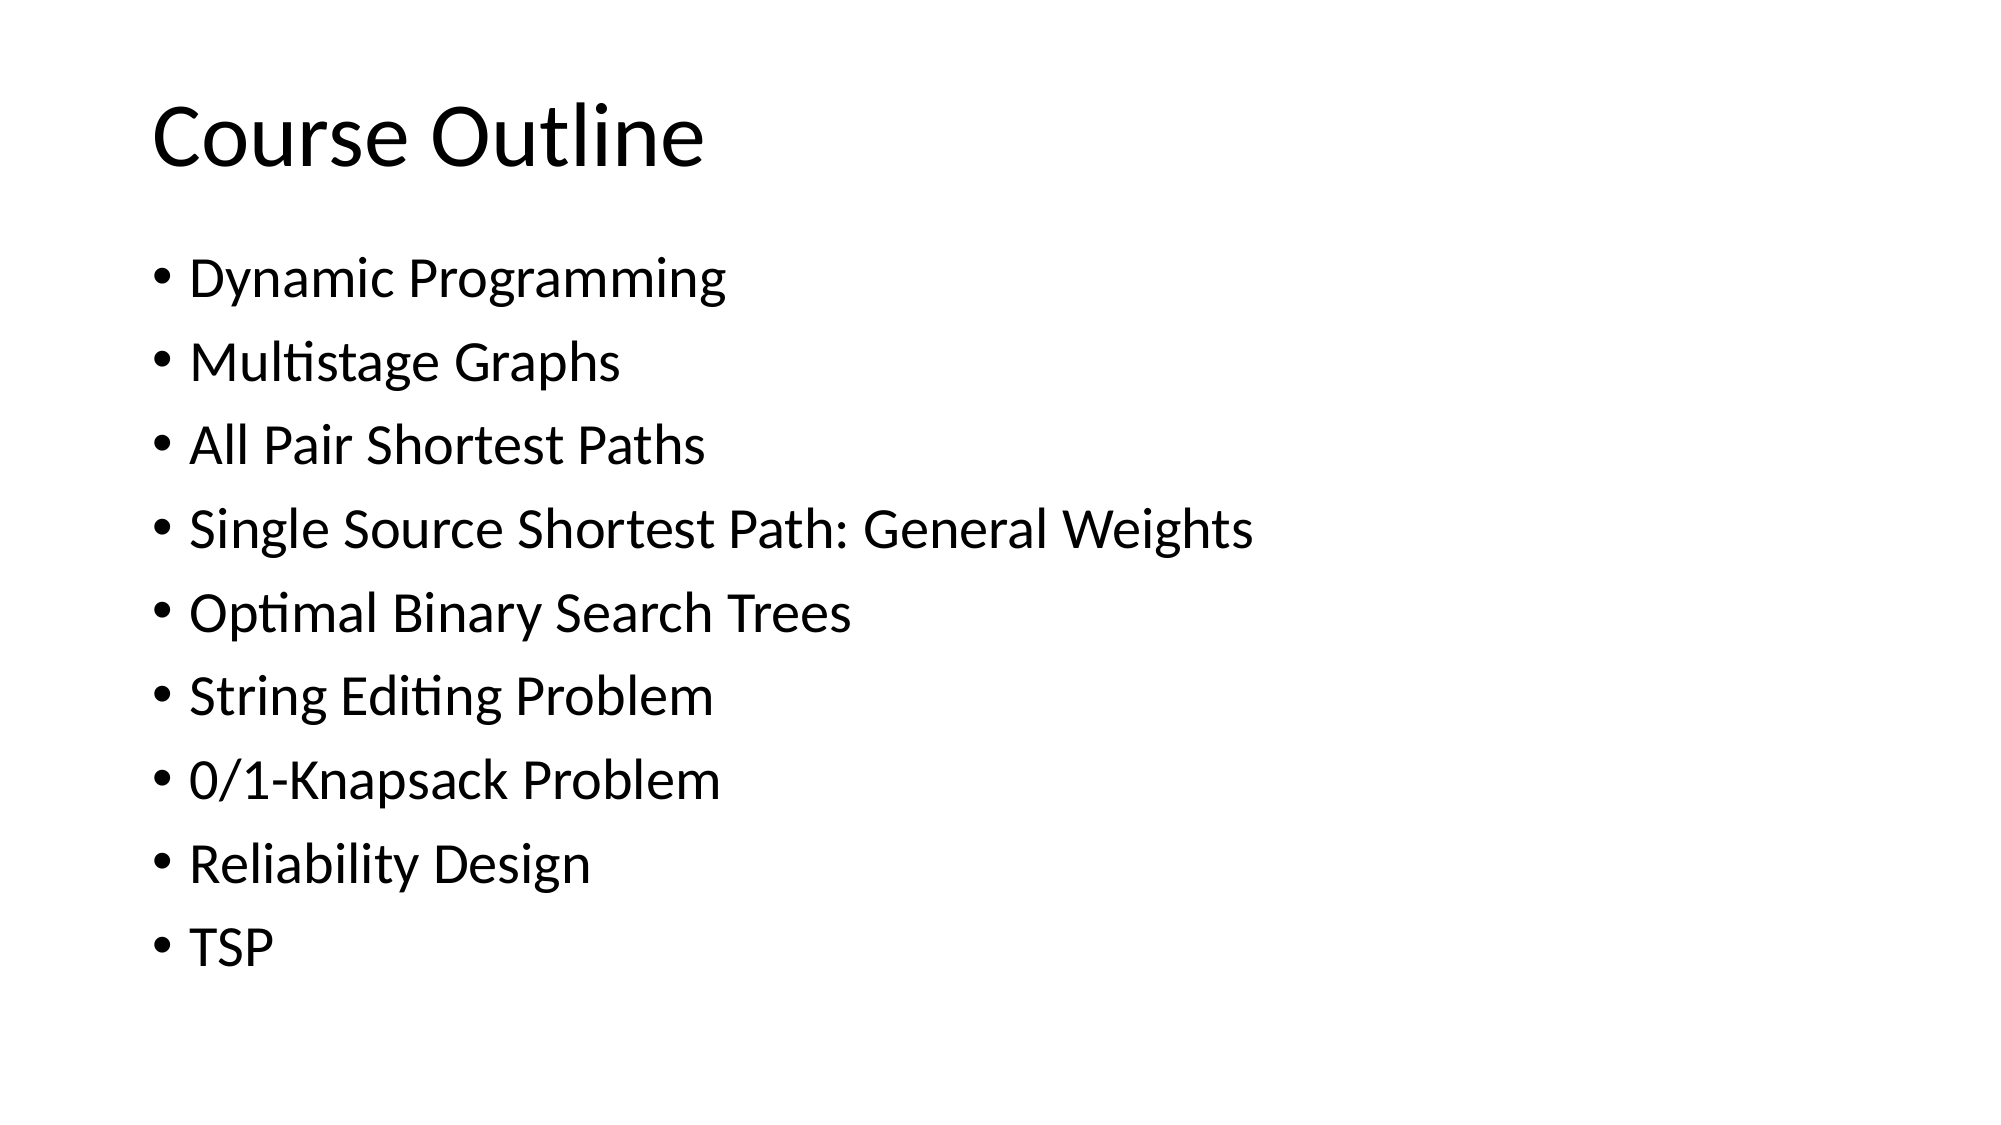

# Course Outline
Dynamic Programming
Multistage Graphs
All Pair Shortest Paths
Single Source Shortest Path: General Weights
Optimal Binary Search Trees
String Editing Problem
0/1-Knapsack Problem
Reliability Design
TSP